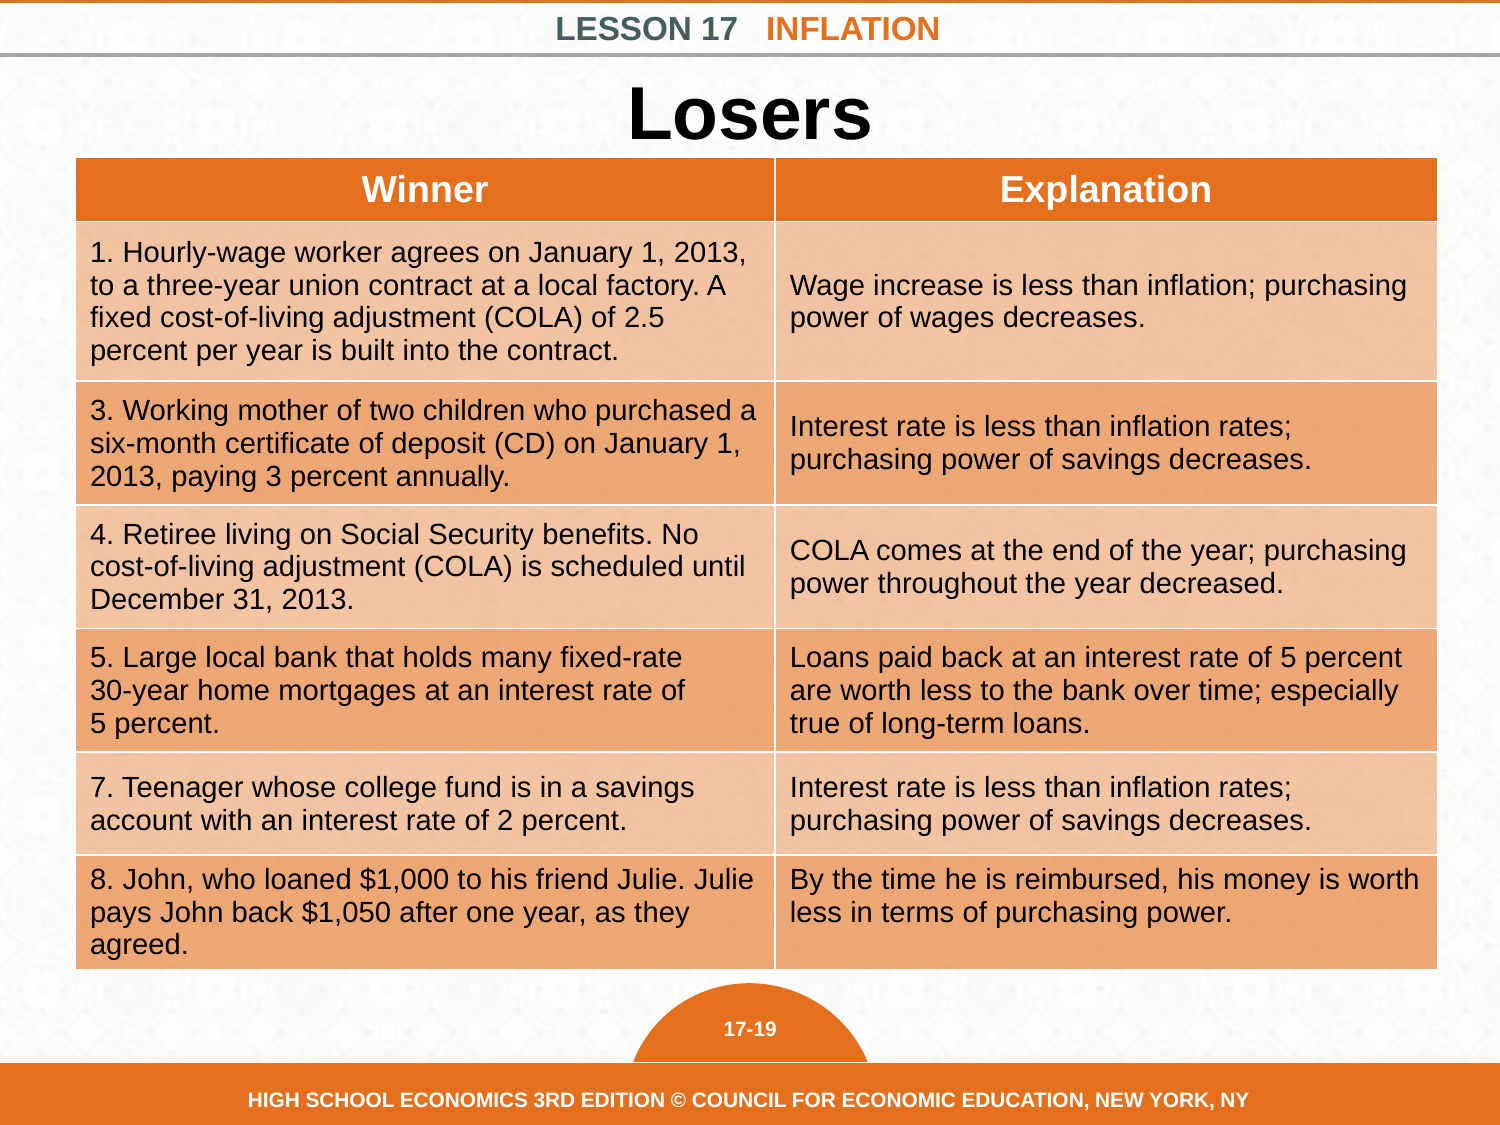

# Losers
| Winner | Explanation |
| --- | --- |
| 1. Hourly-wage worker agrees on January 1, 2013, to a three-year union contract at a local factory. A fixed cost-of-living adjustment (COLA) of 2.5 percent per year is built into the contract. | Wage increase is less than inflation; purchasing power of wages decreases. |
| 3. Working mother of two children who purchased a six-month certificate of deposit (CD) on January 1, 2013, paying 3 percent annually. | Interest rate is less than inflation rates; purchasing power of savings decreases. |
| 4. Retiree living on Social Security benefits. No cost-of-living adjustment (COLA) is scheduled until December 31, 2013. | COLA comes at the end of the year; purchasing power throughout the year decreased. |
| 5. Large local bank that holds many fixed-rate 30-year home mortgages at an interest rate of 5 percent. | Loans paid back at an interest rate of 5 percent are worth less to the bank over time; especially true of long-term loans. |
| 7. Teenager whose college fund is in a savings account with an interest rate of 2 percent. | Interest rate is less than inflation rates; purchasing power of savings decreases. |
| 8. John, who loaned $1,000 to his friend Julie. Julie pays John back $1,050 after one year, as they agreed. | By the time he is reimbursed, his money is worth less in terms of purchasing power. |